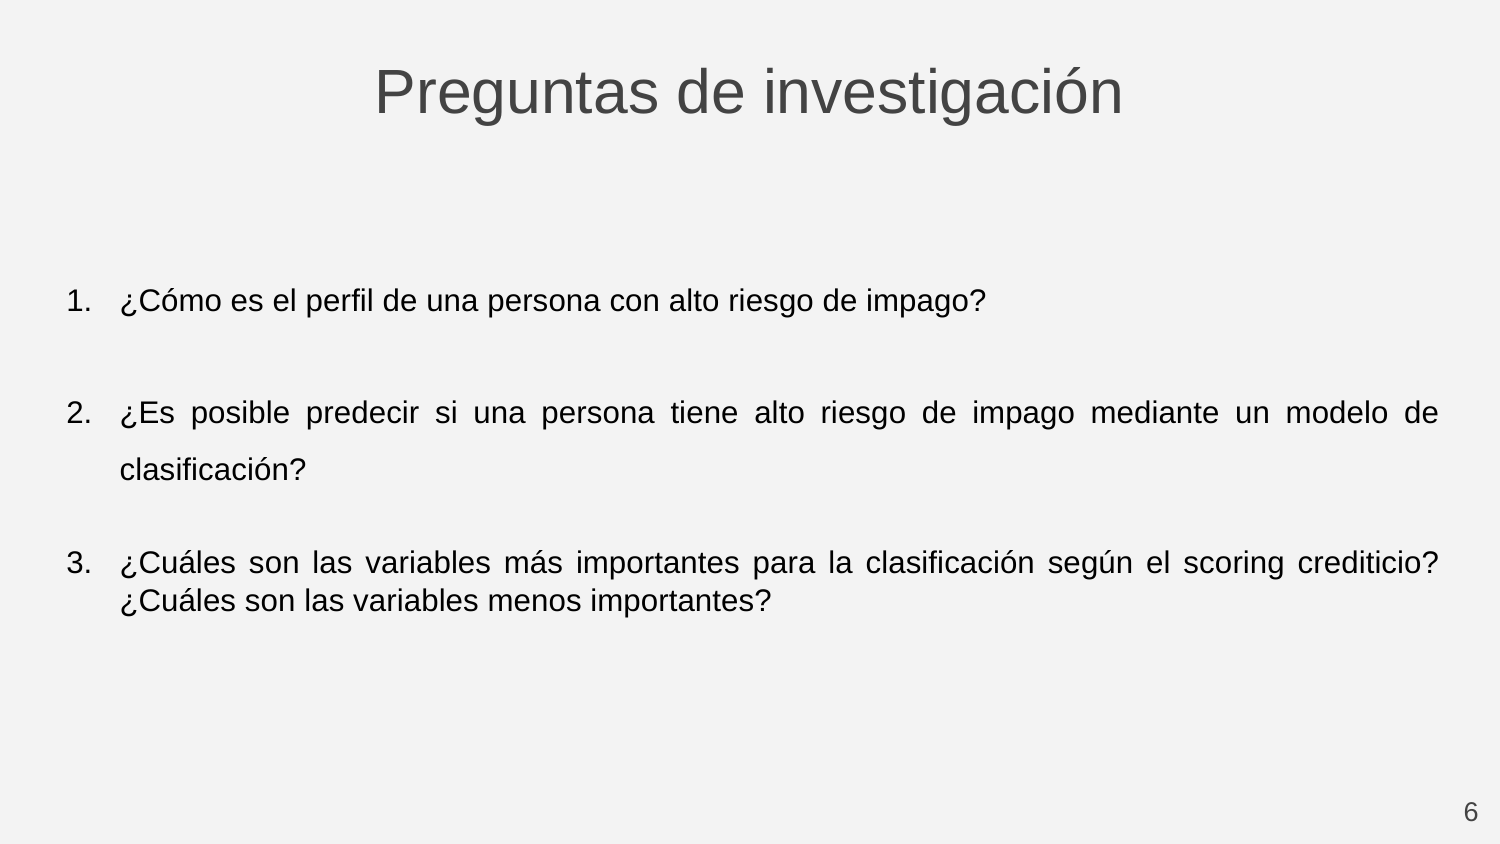

Preguntas de investigación
¿Cómo es el perfil de una persona con alto riesgo de impago?

¿Es posible predecir si una persona tiene alto riesgo de impago mediante un modelo de clasificación?

¿Cuáles son las variables más importantes para la clasificación según el scoring crediticio? ¿Cuáles son las variables menos importantes?

6